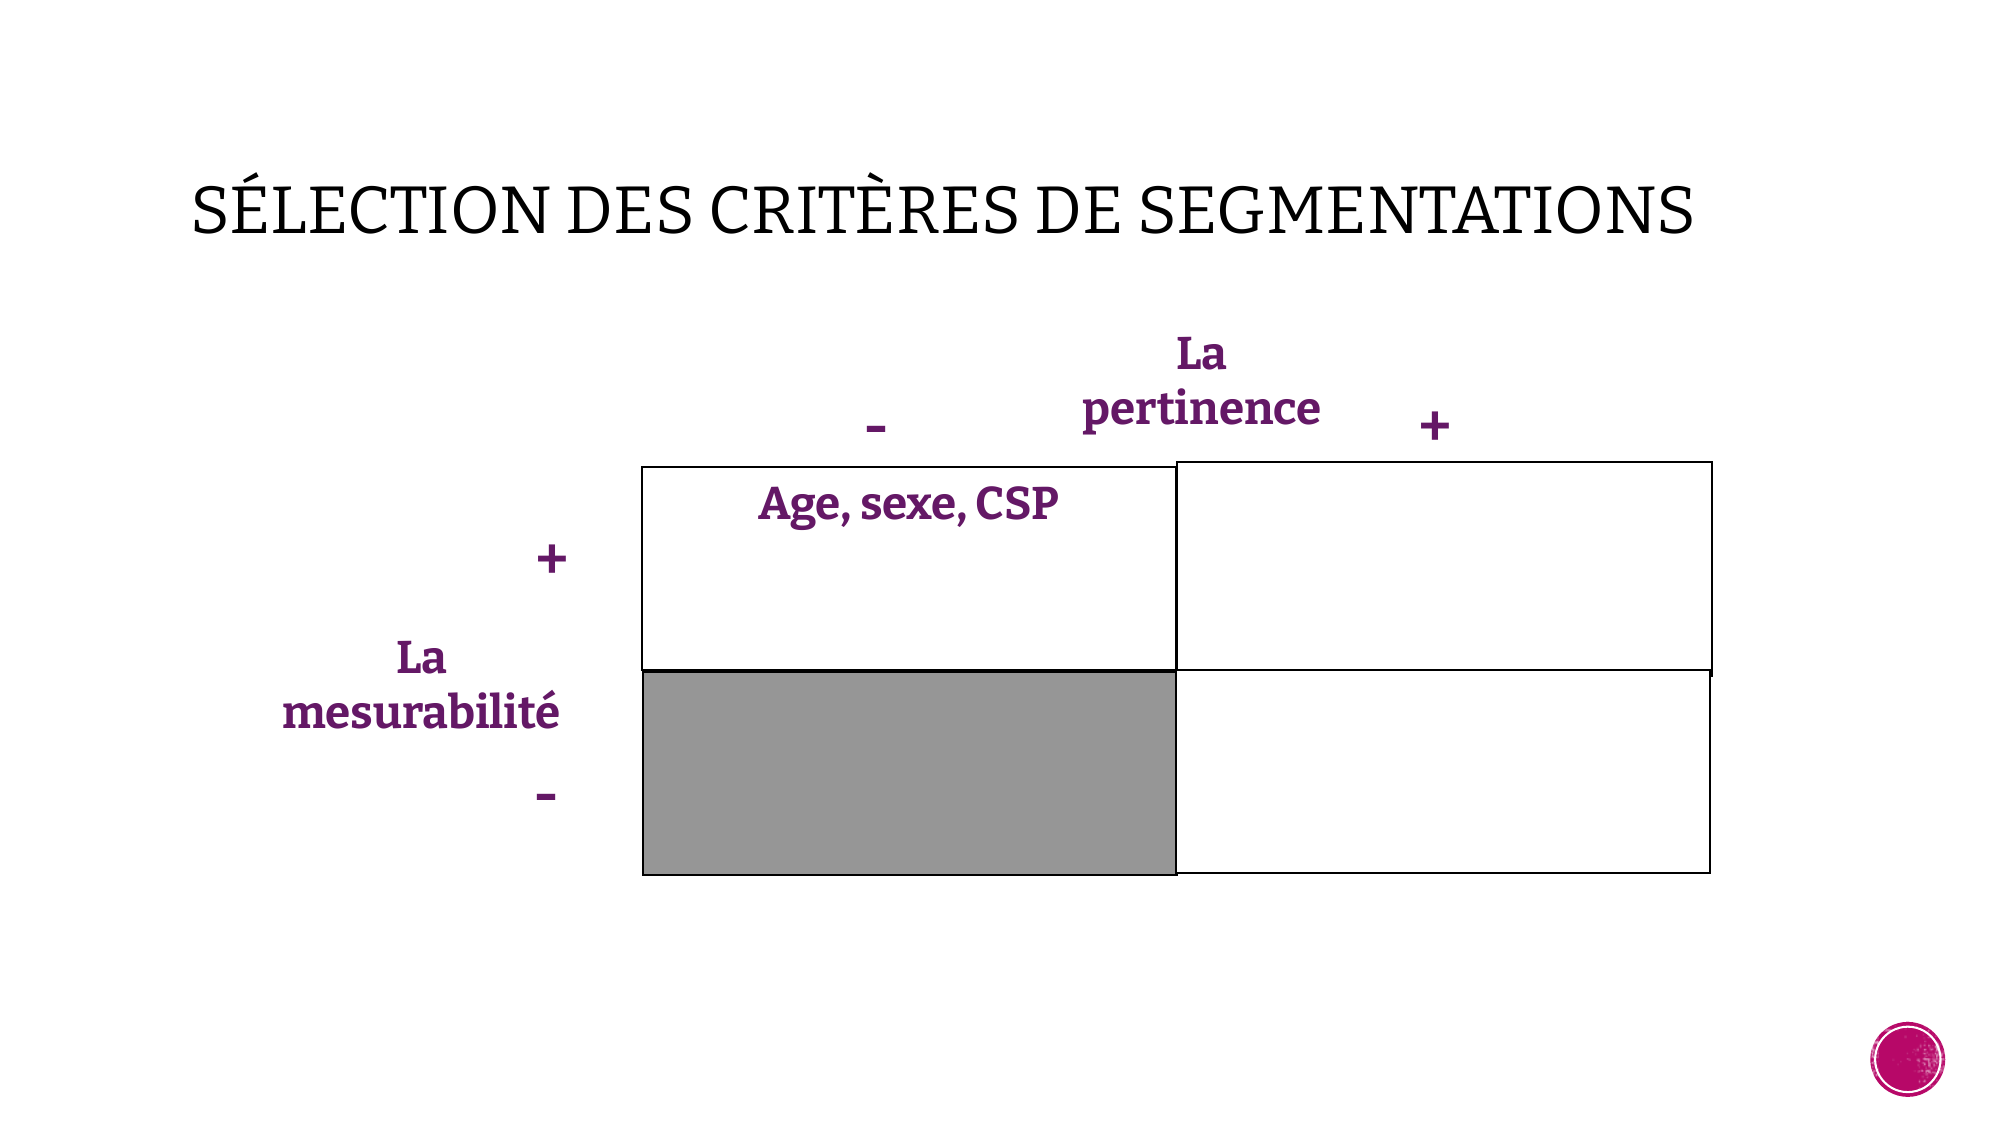

# Sélection des critères de segmentations
La pertinence
-
+

Age, sexe, CSP
+
La mesurabilité

-